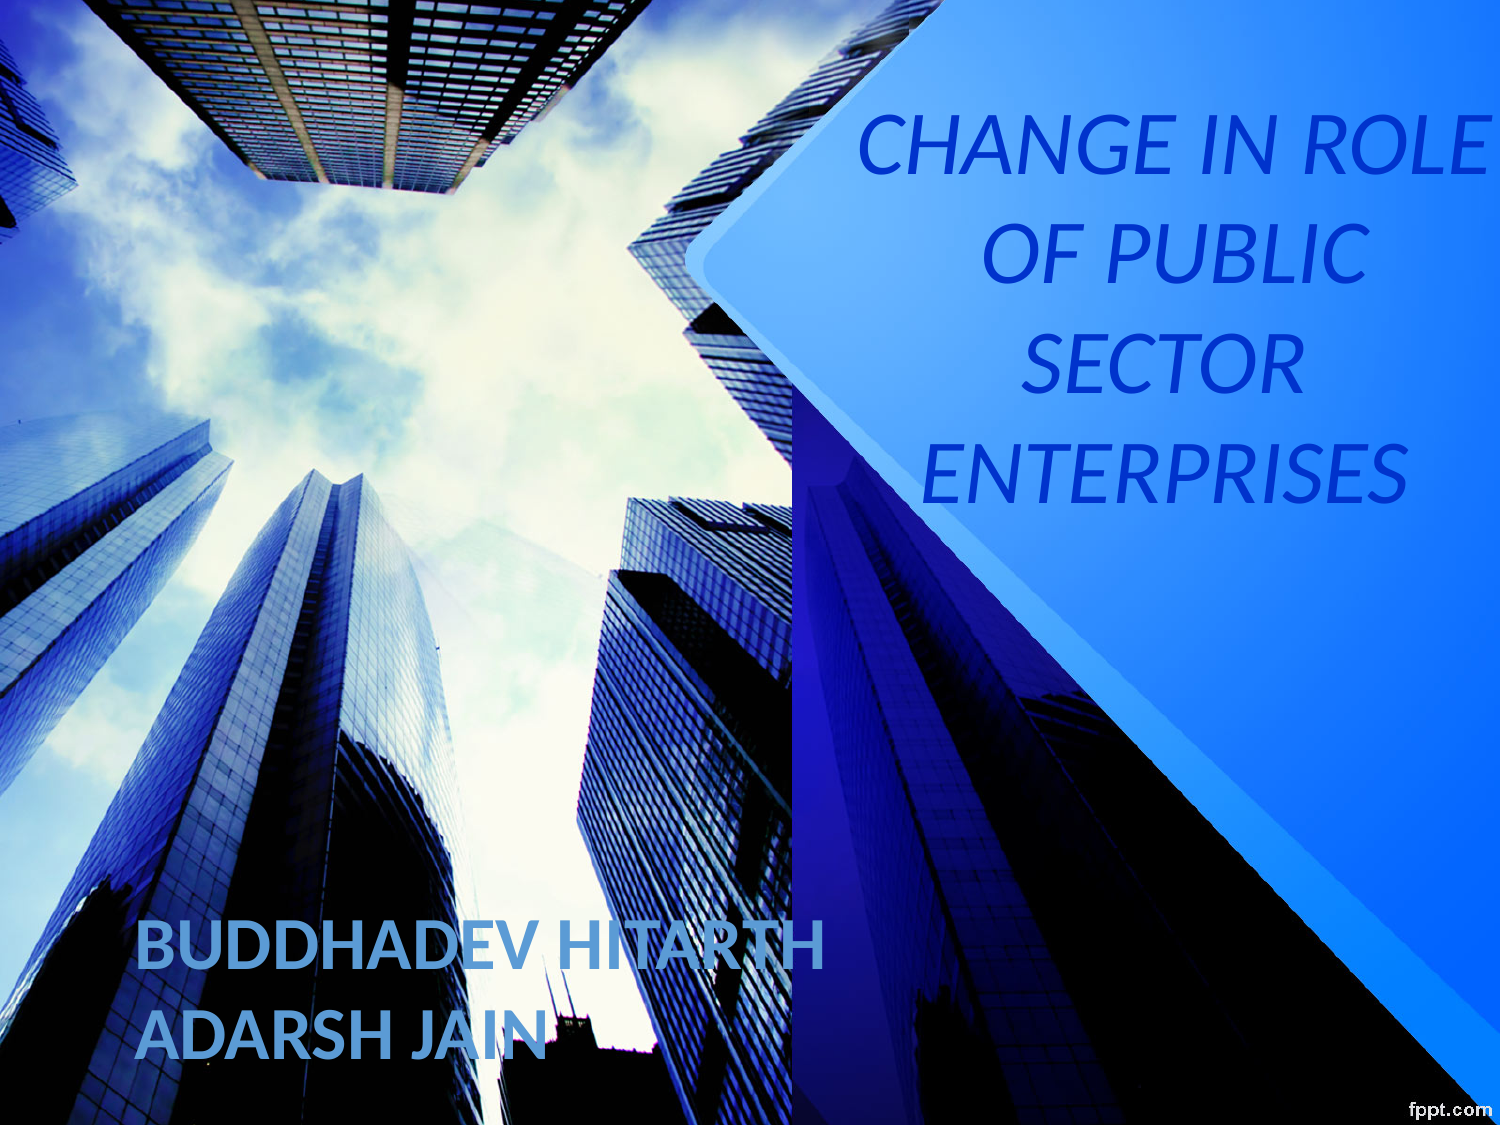

CHANGE IN ROLE OF PUBLIC SECTOR
ENTERPRISES
BUDDHADEV HITARTH
ADARSH JAIN